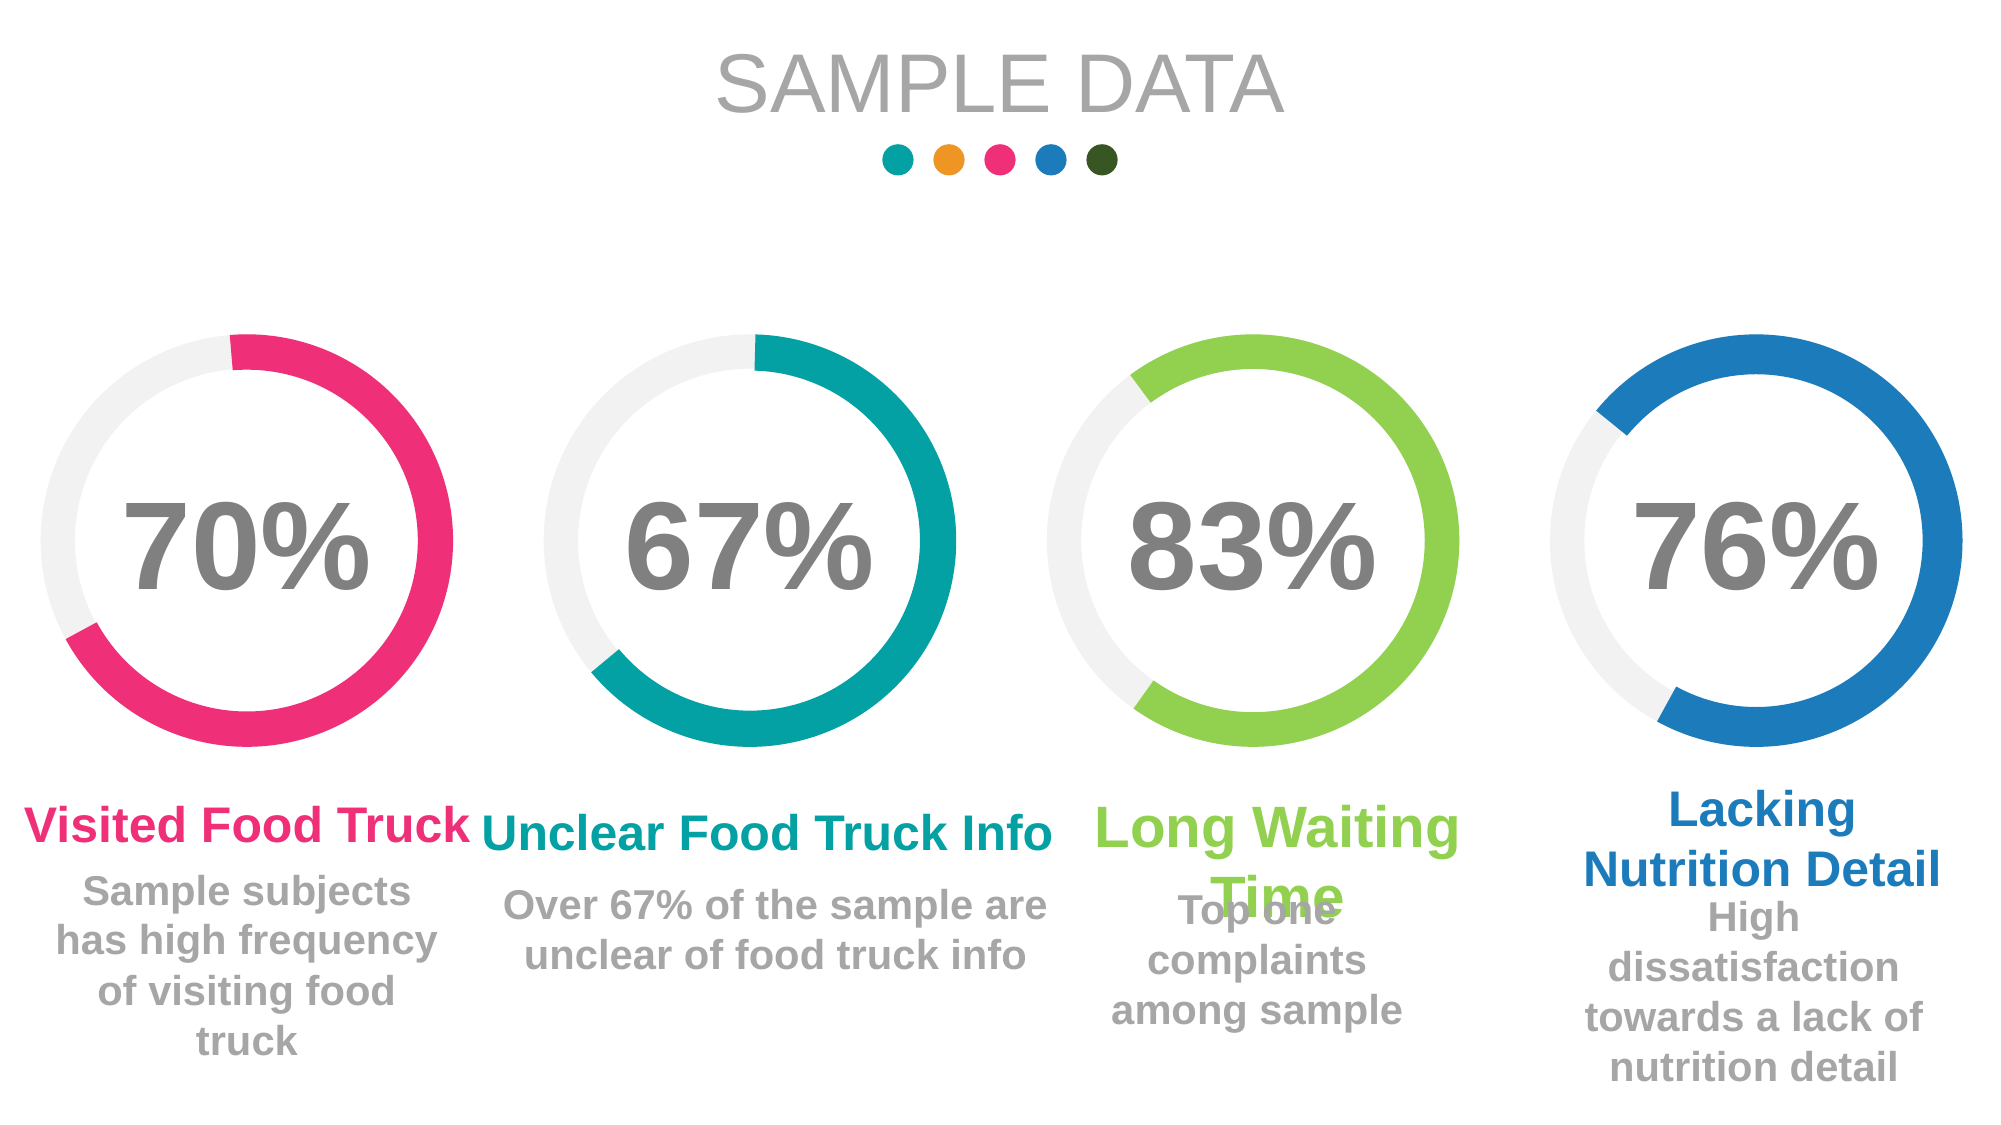

SAMPLE DATA

70%
67%
83%
76%
Lacking Nutrition Detail
High dissatisfaction towards a lack of nutrition detail
Long Waiting Time
Top one complaints
among sample
Visited Food Truck
Sample subjects has high frequency of visiting food truck
Unclear Food Truck Info
Over 67% of the sample are unclear of food truck info